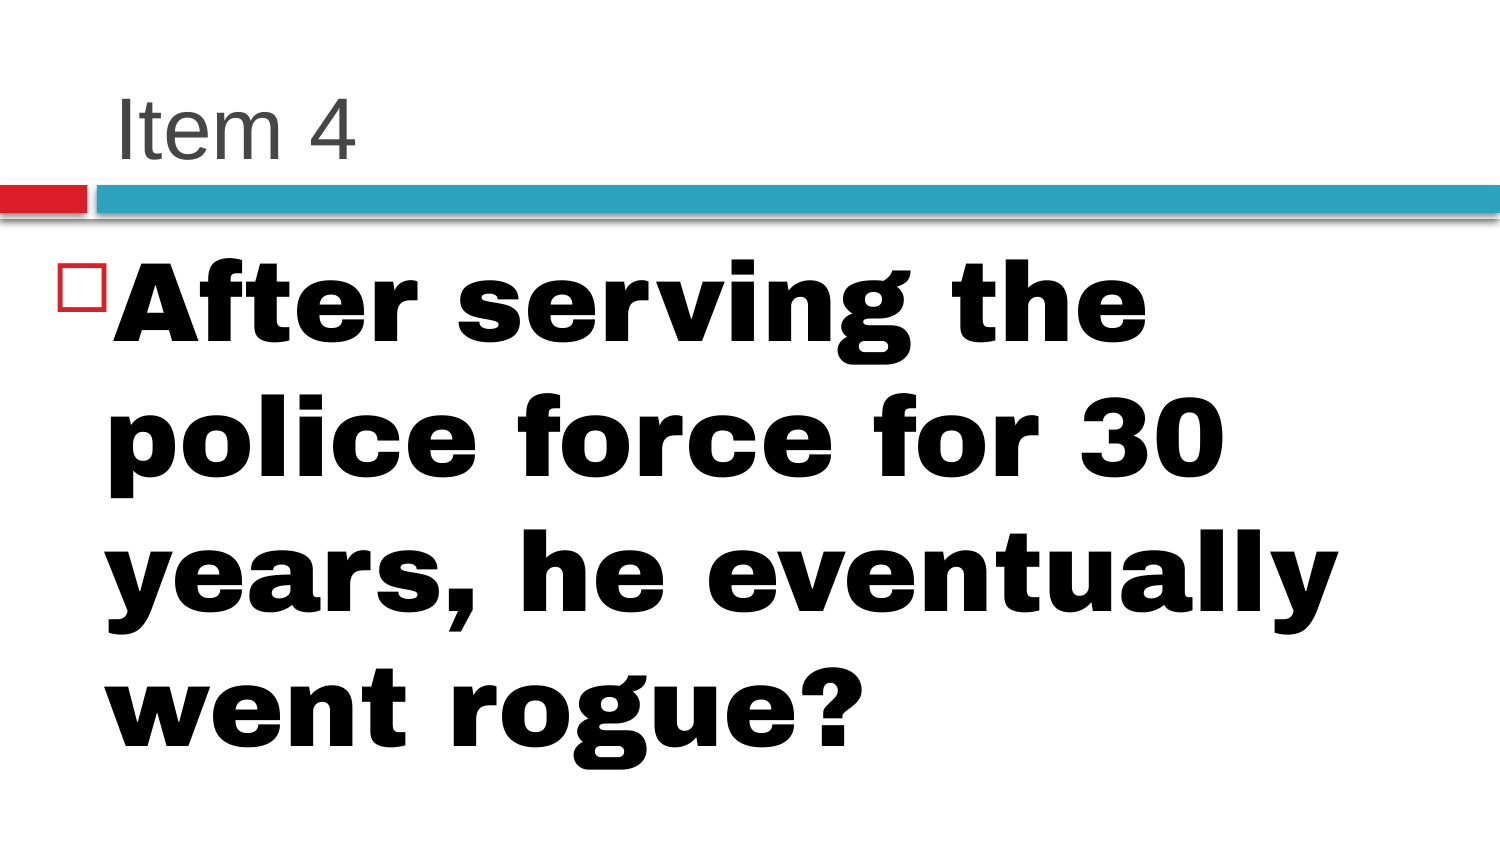

# Item 4
After serving the police force for 30 years, he eventually went rogue?